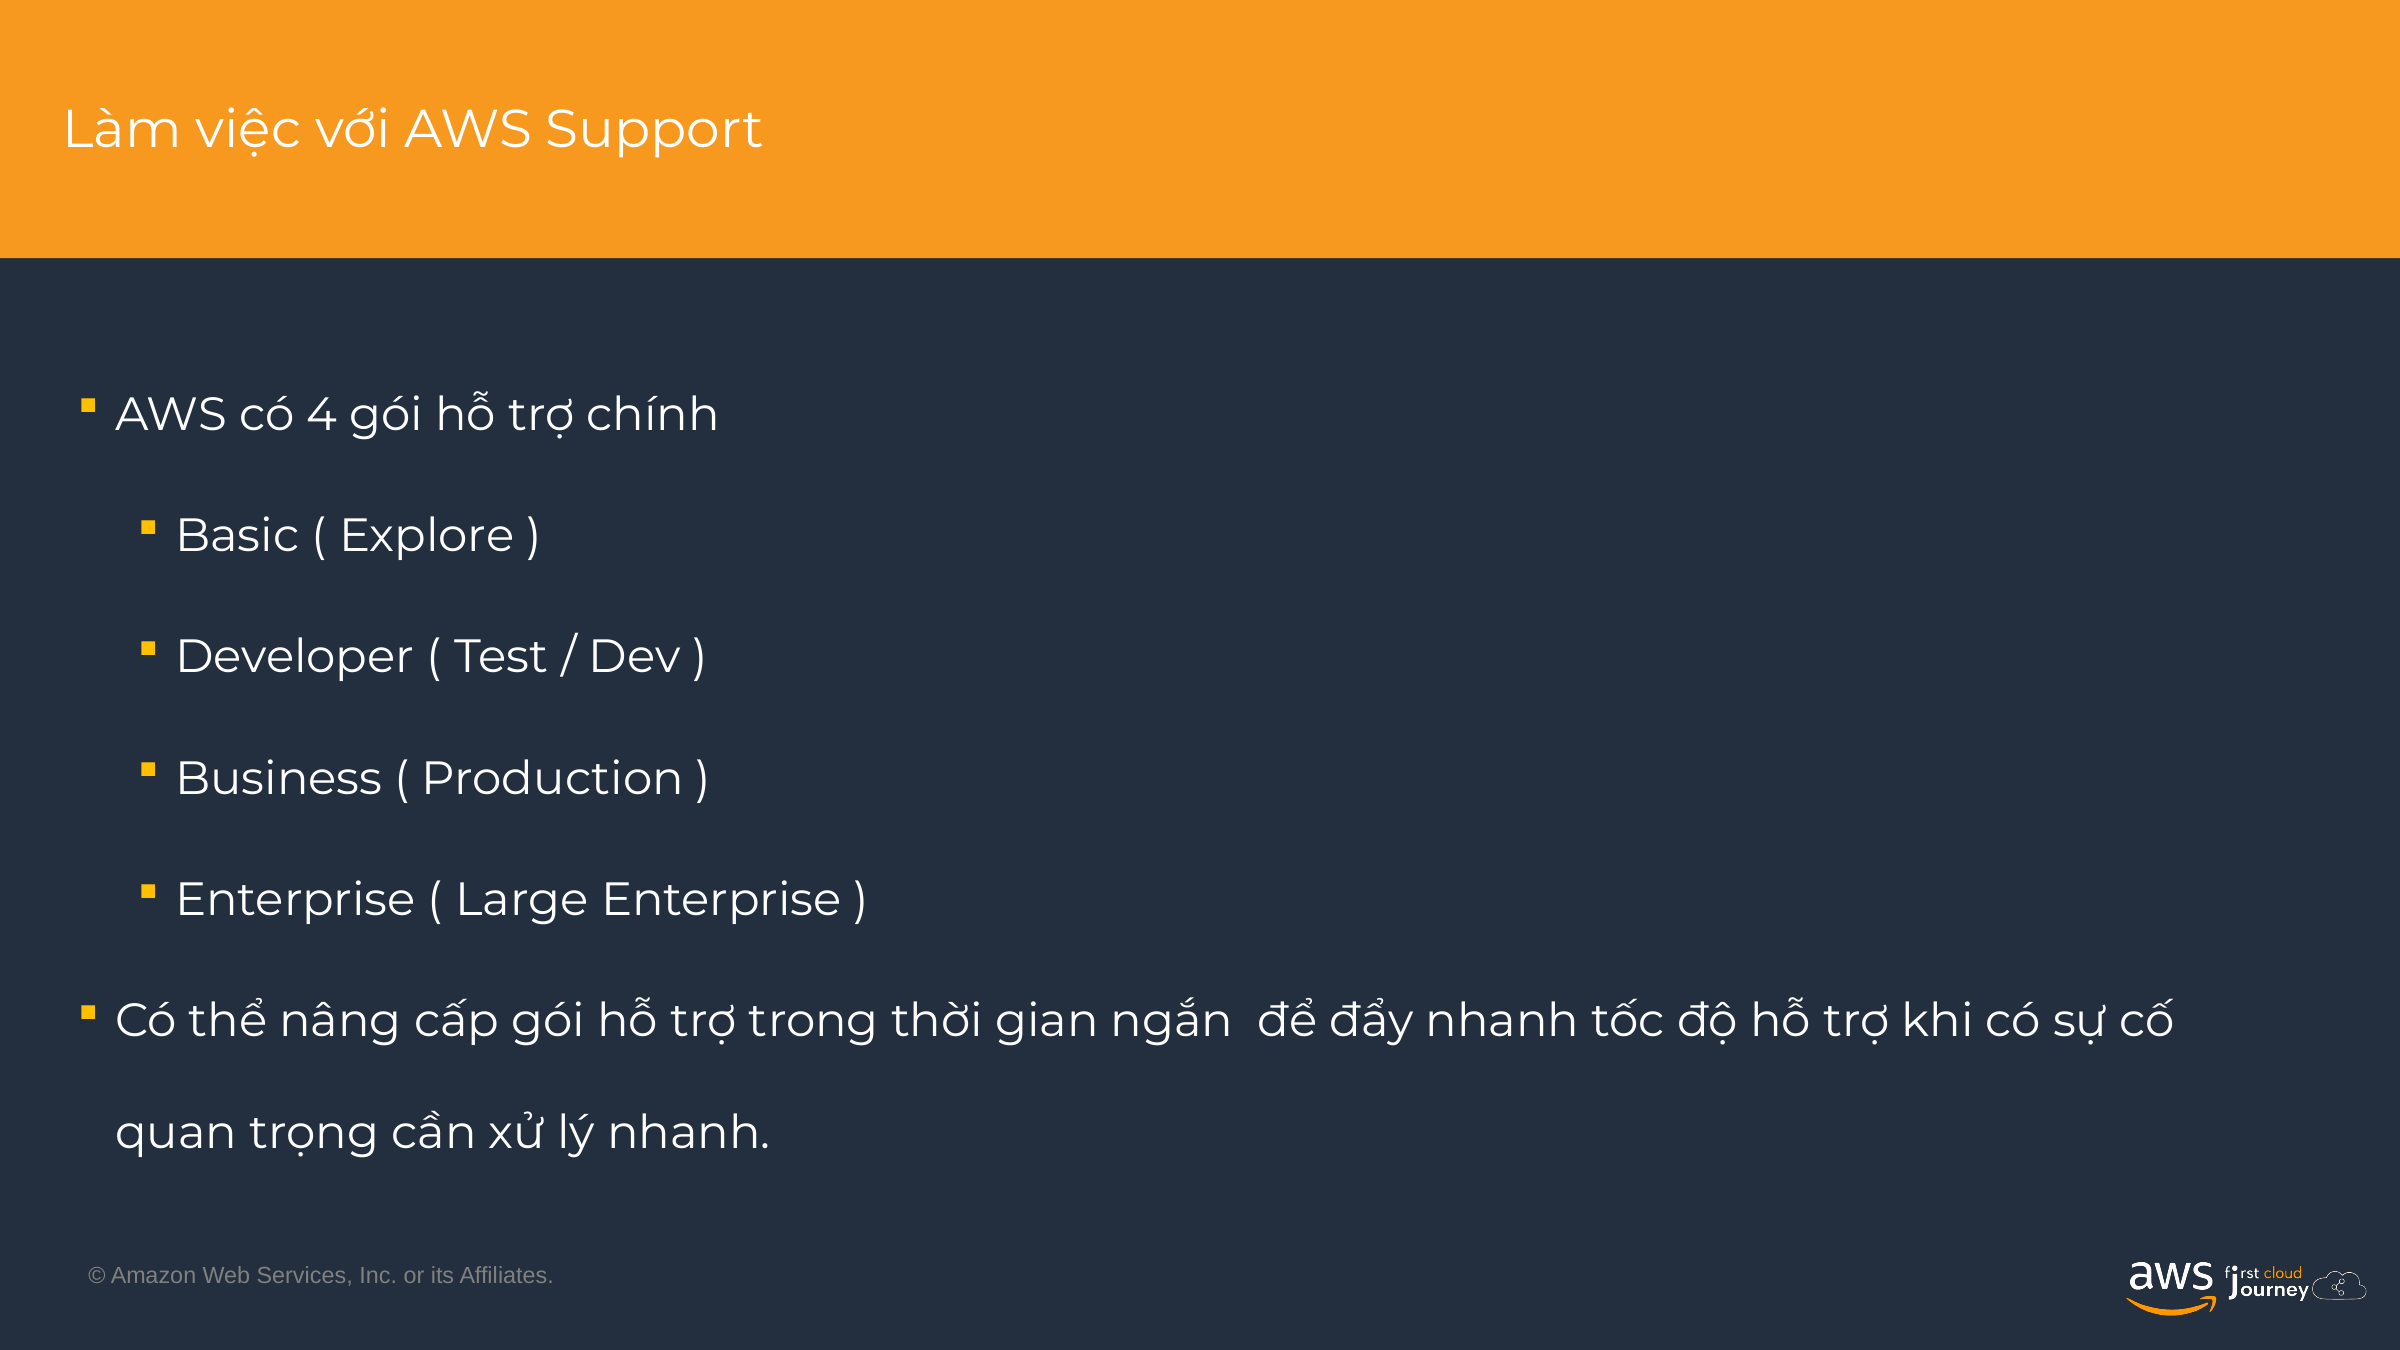

Làm việc với AWS Support
AWS có 4 gói hỗ trợ chính
Basic ( Explore )
Developer ( Test / Dev )
Business ( Production )
Enterprise ( Large Enterprise )
Có thể nâng cấp gói hỗ trợ trong thời gian ngắn  để đẩy nhanh tốc độ hỗ trợ khi có sự cố quan trọng cần xử lý nhanh.